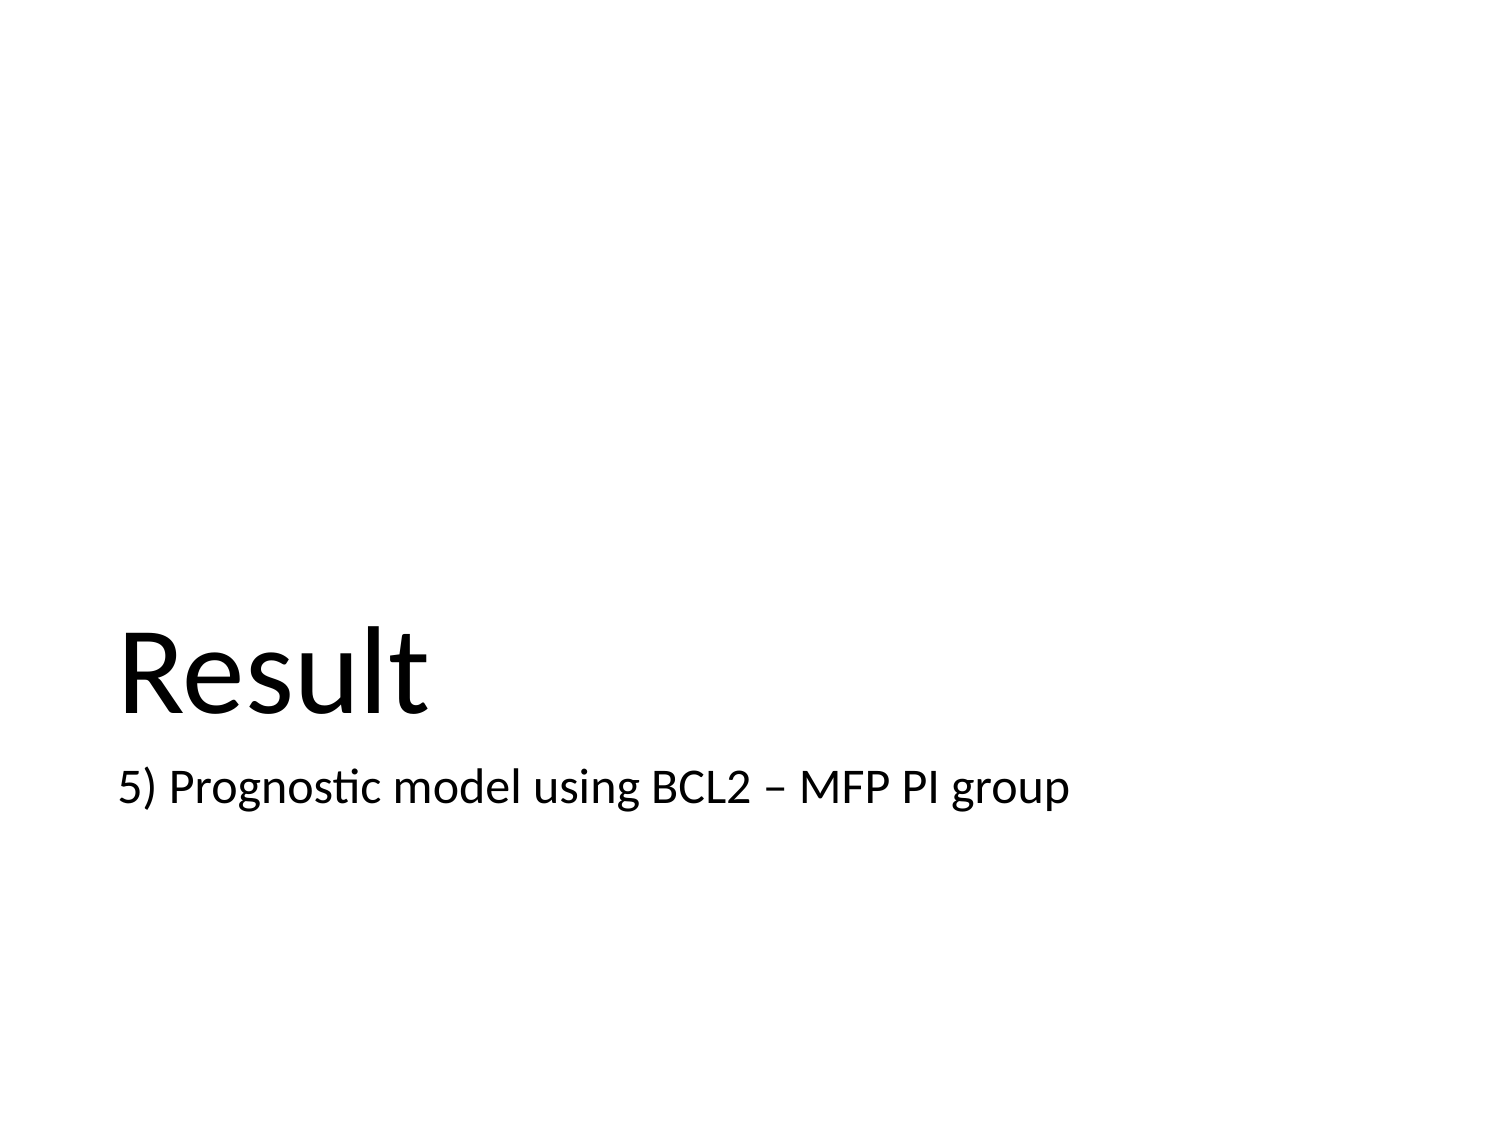

# Result
5) Prognostic model using BCL2 – MFP PI group